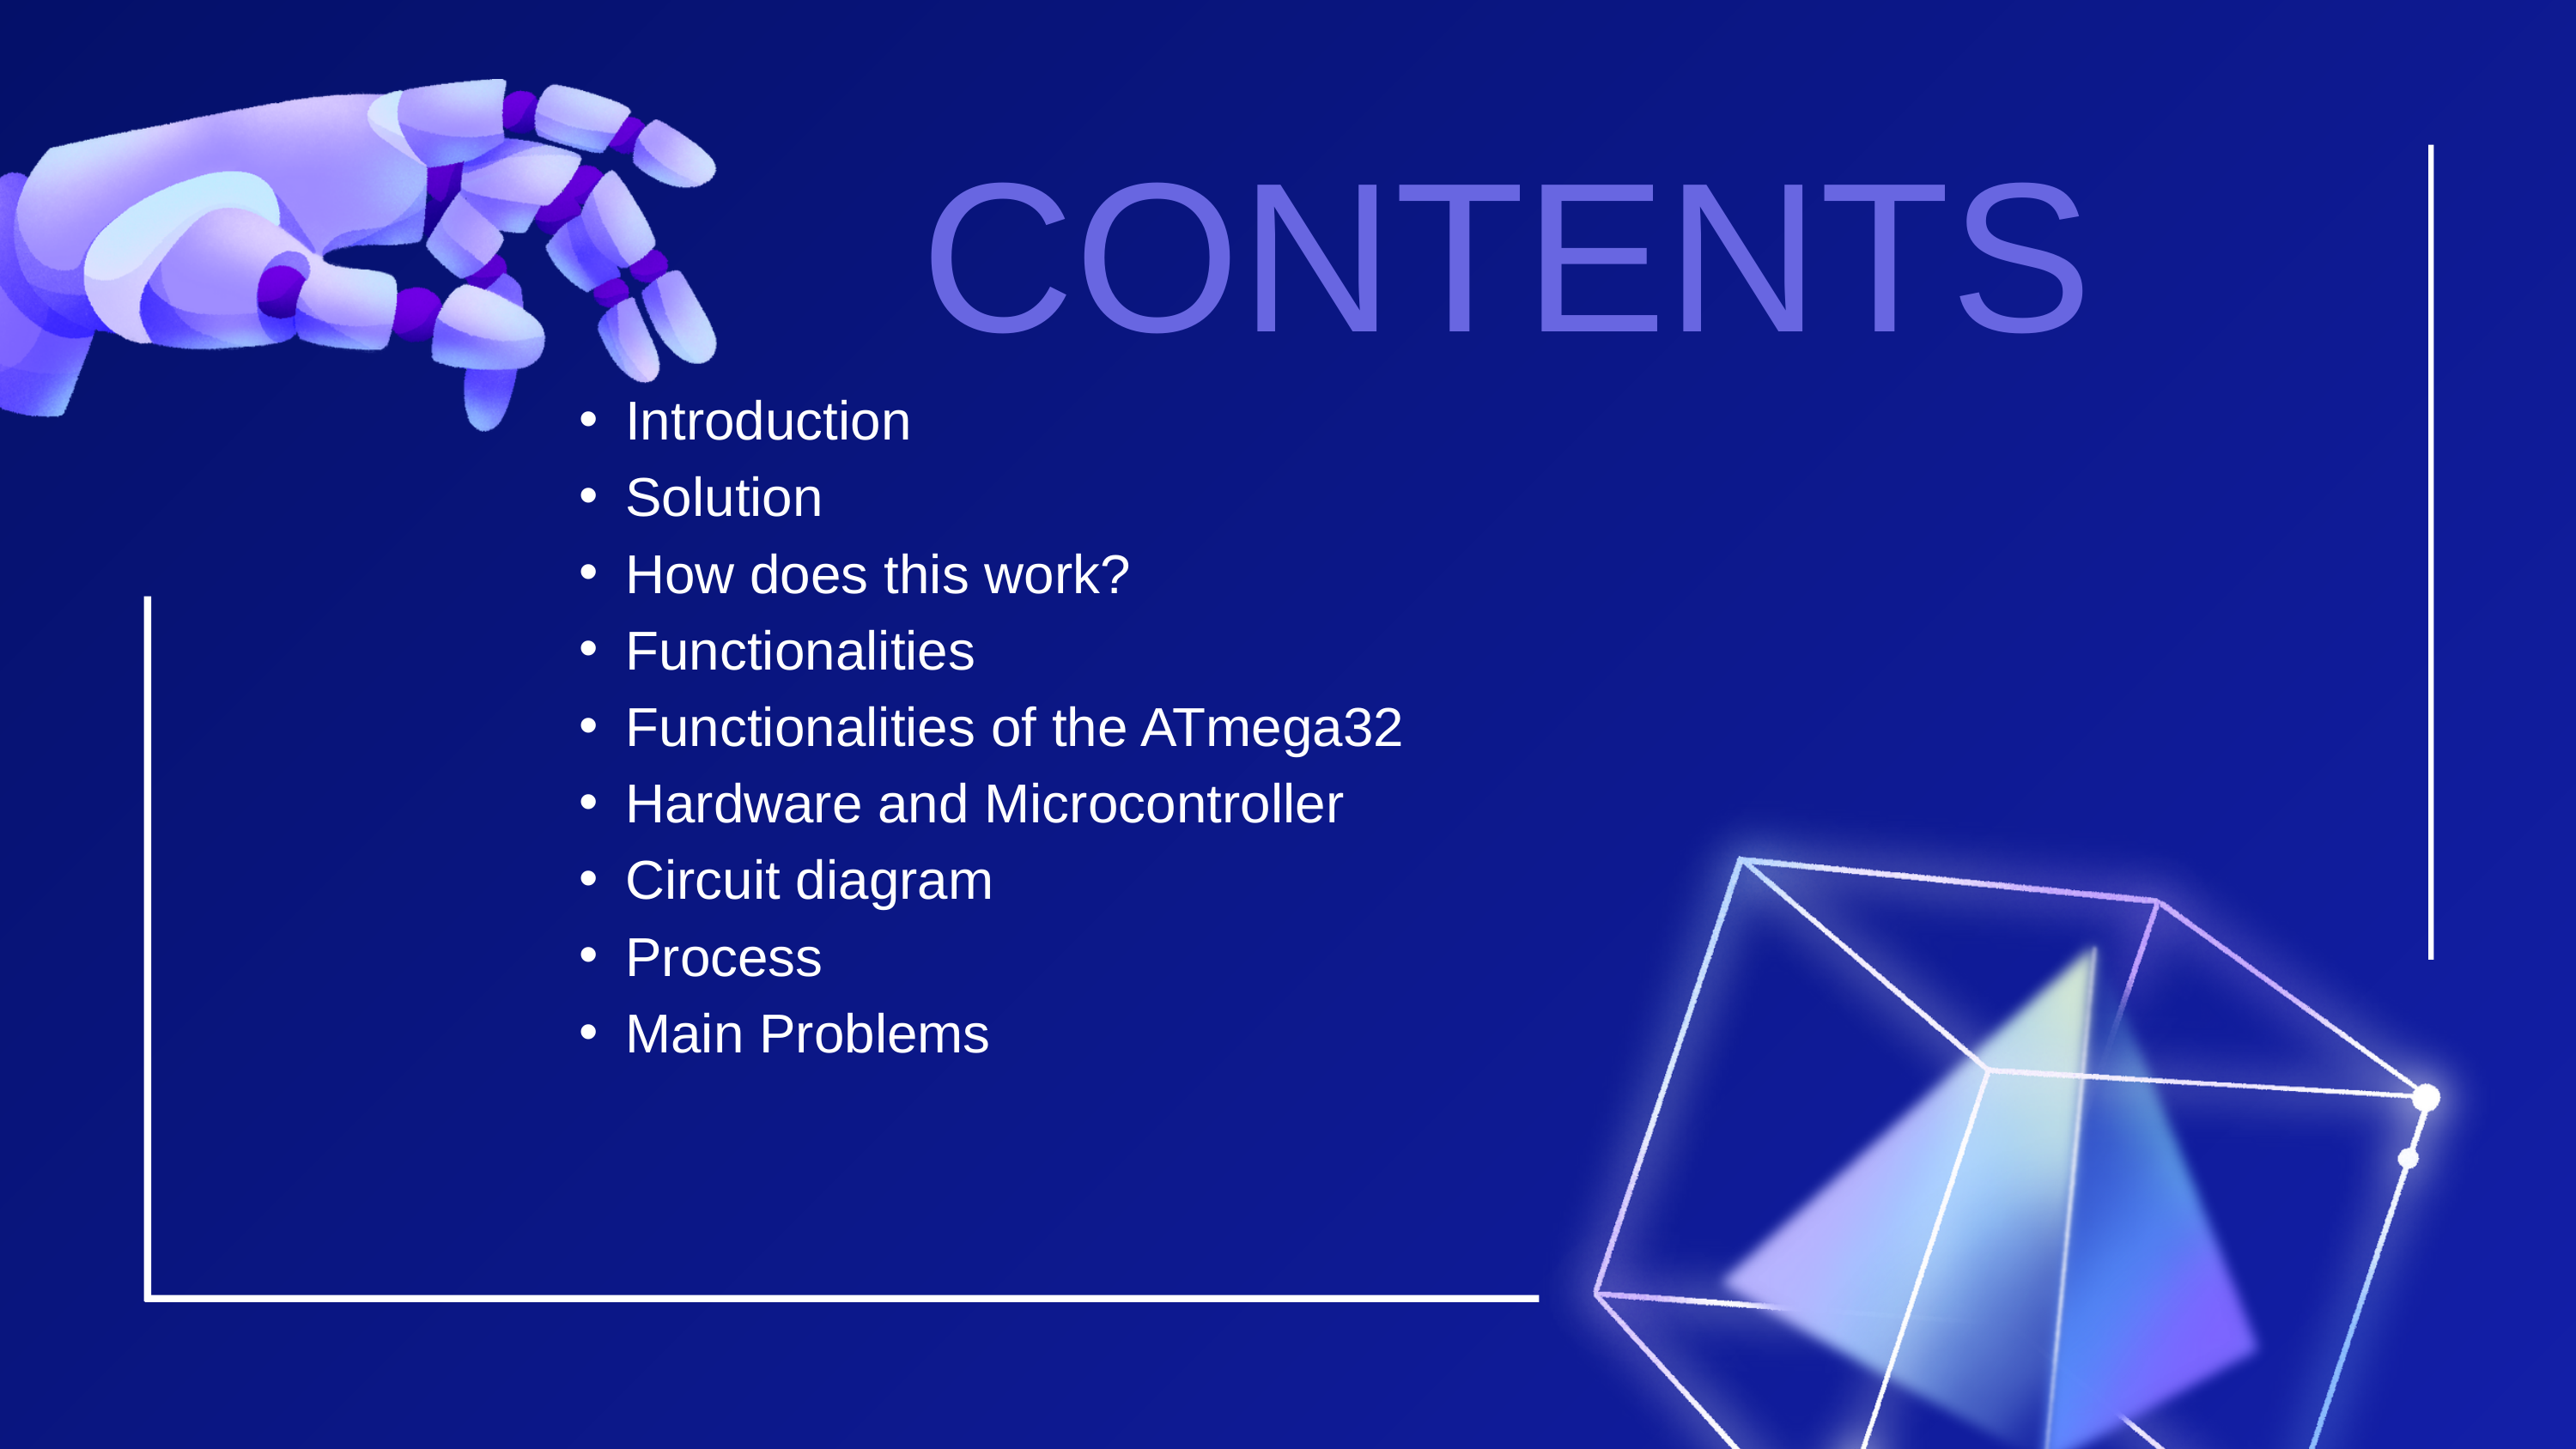

CONTENTS
Introduction
Solution
How does this work?
Functionalities
Functionalities of the ATmega32
Hardware and Microcontroller
Circuit diagram
Process
Main Pr﻿oblems